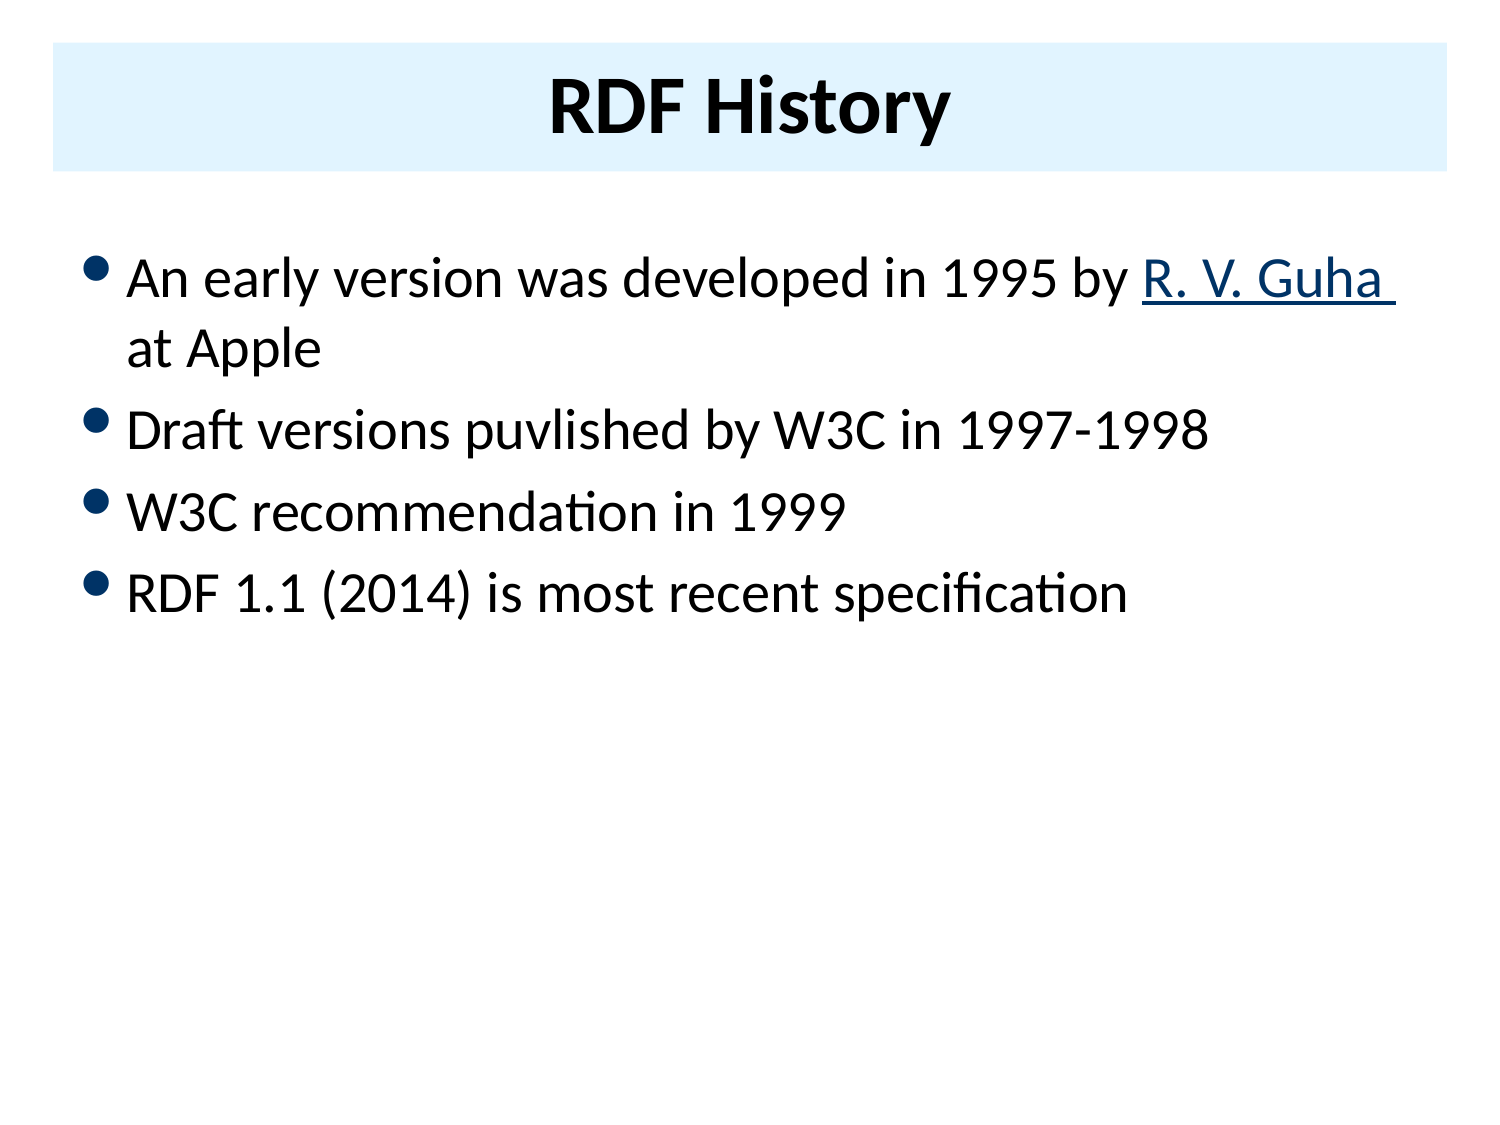

# RDF History
An early version was developed in 1995 by R. V. Guha at Apple
Draft versions puvlished by W3C in 1997-1998
W3C recommendation in 1999
RDF 1.1 (2014) is most recent specification